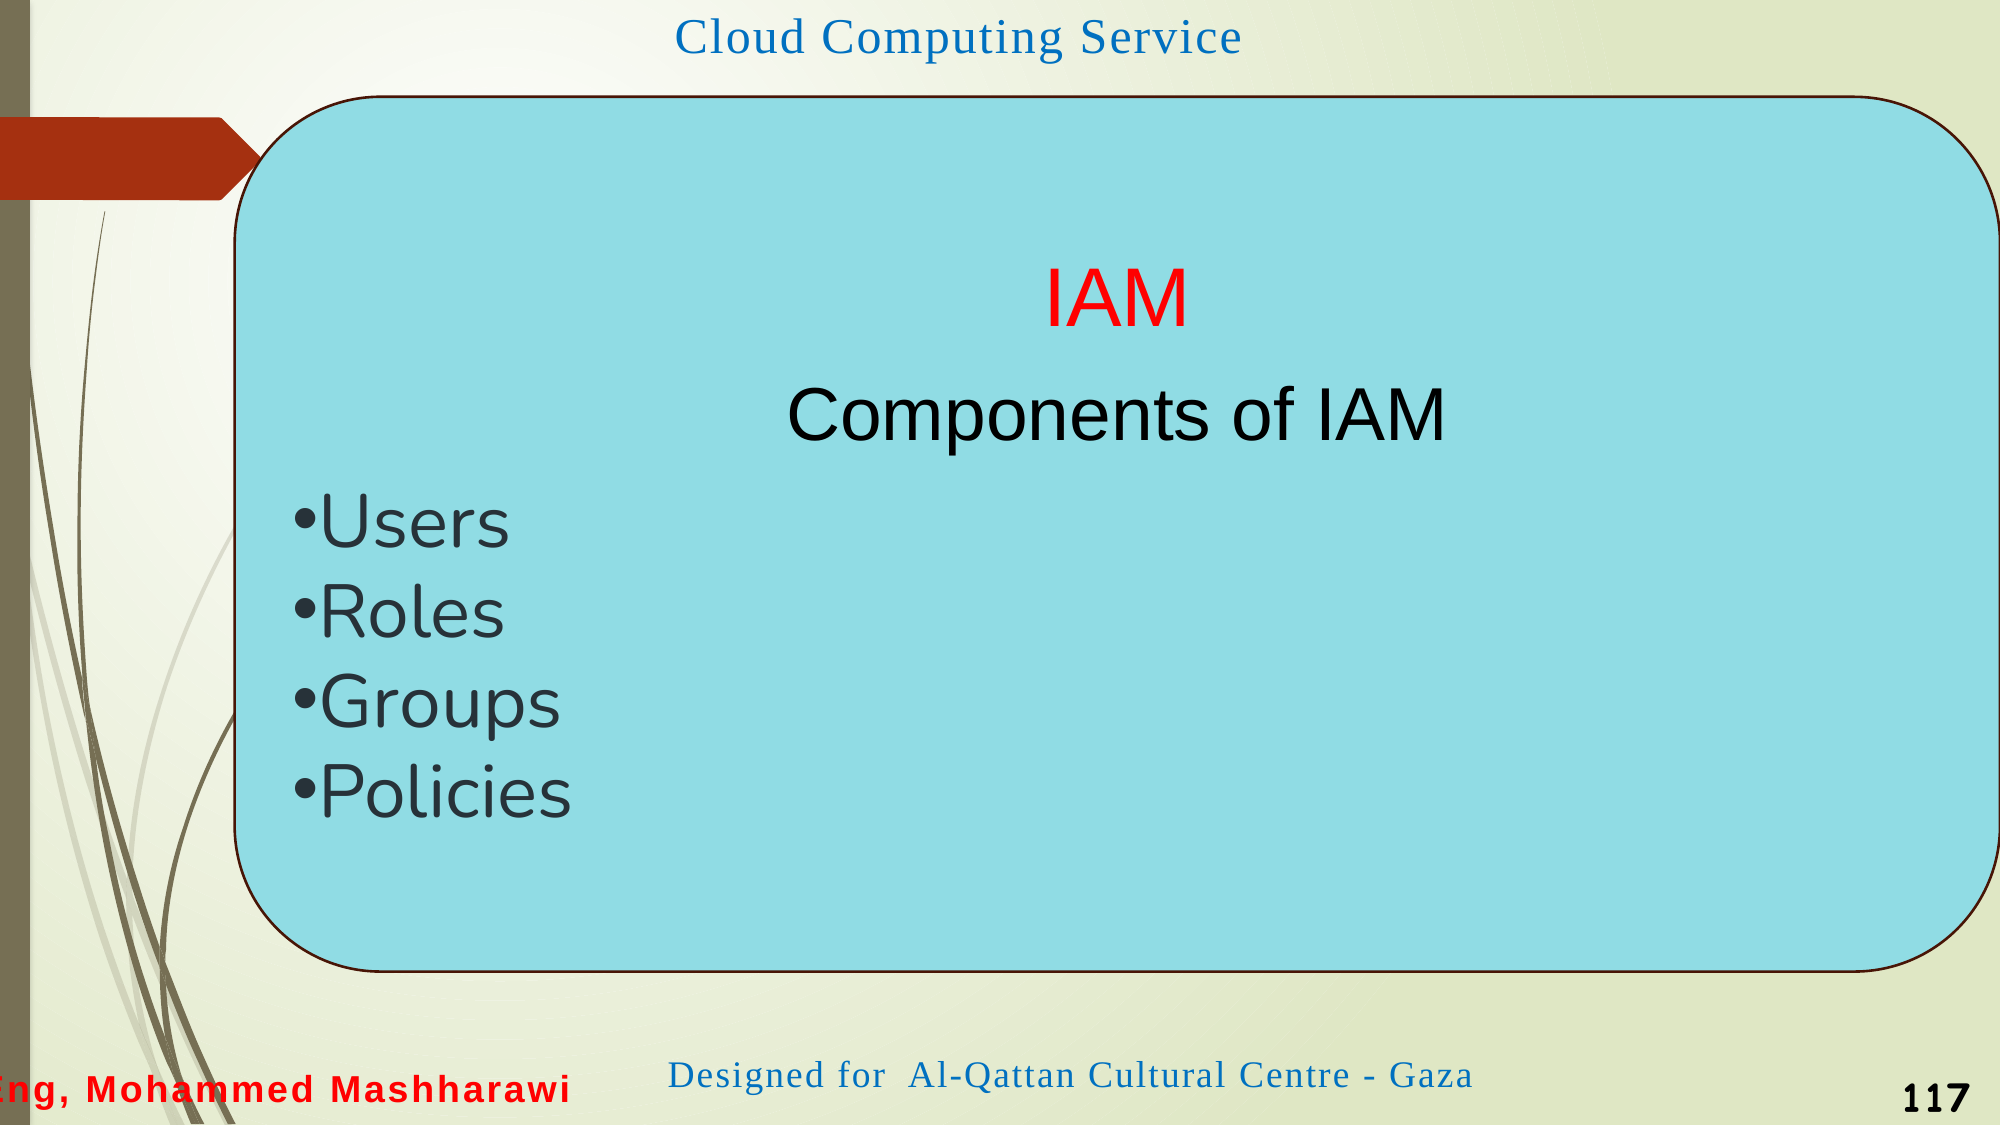

IAM
Components of IAM
Users
Roles
Groups
Policies